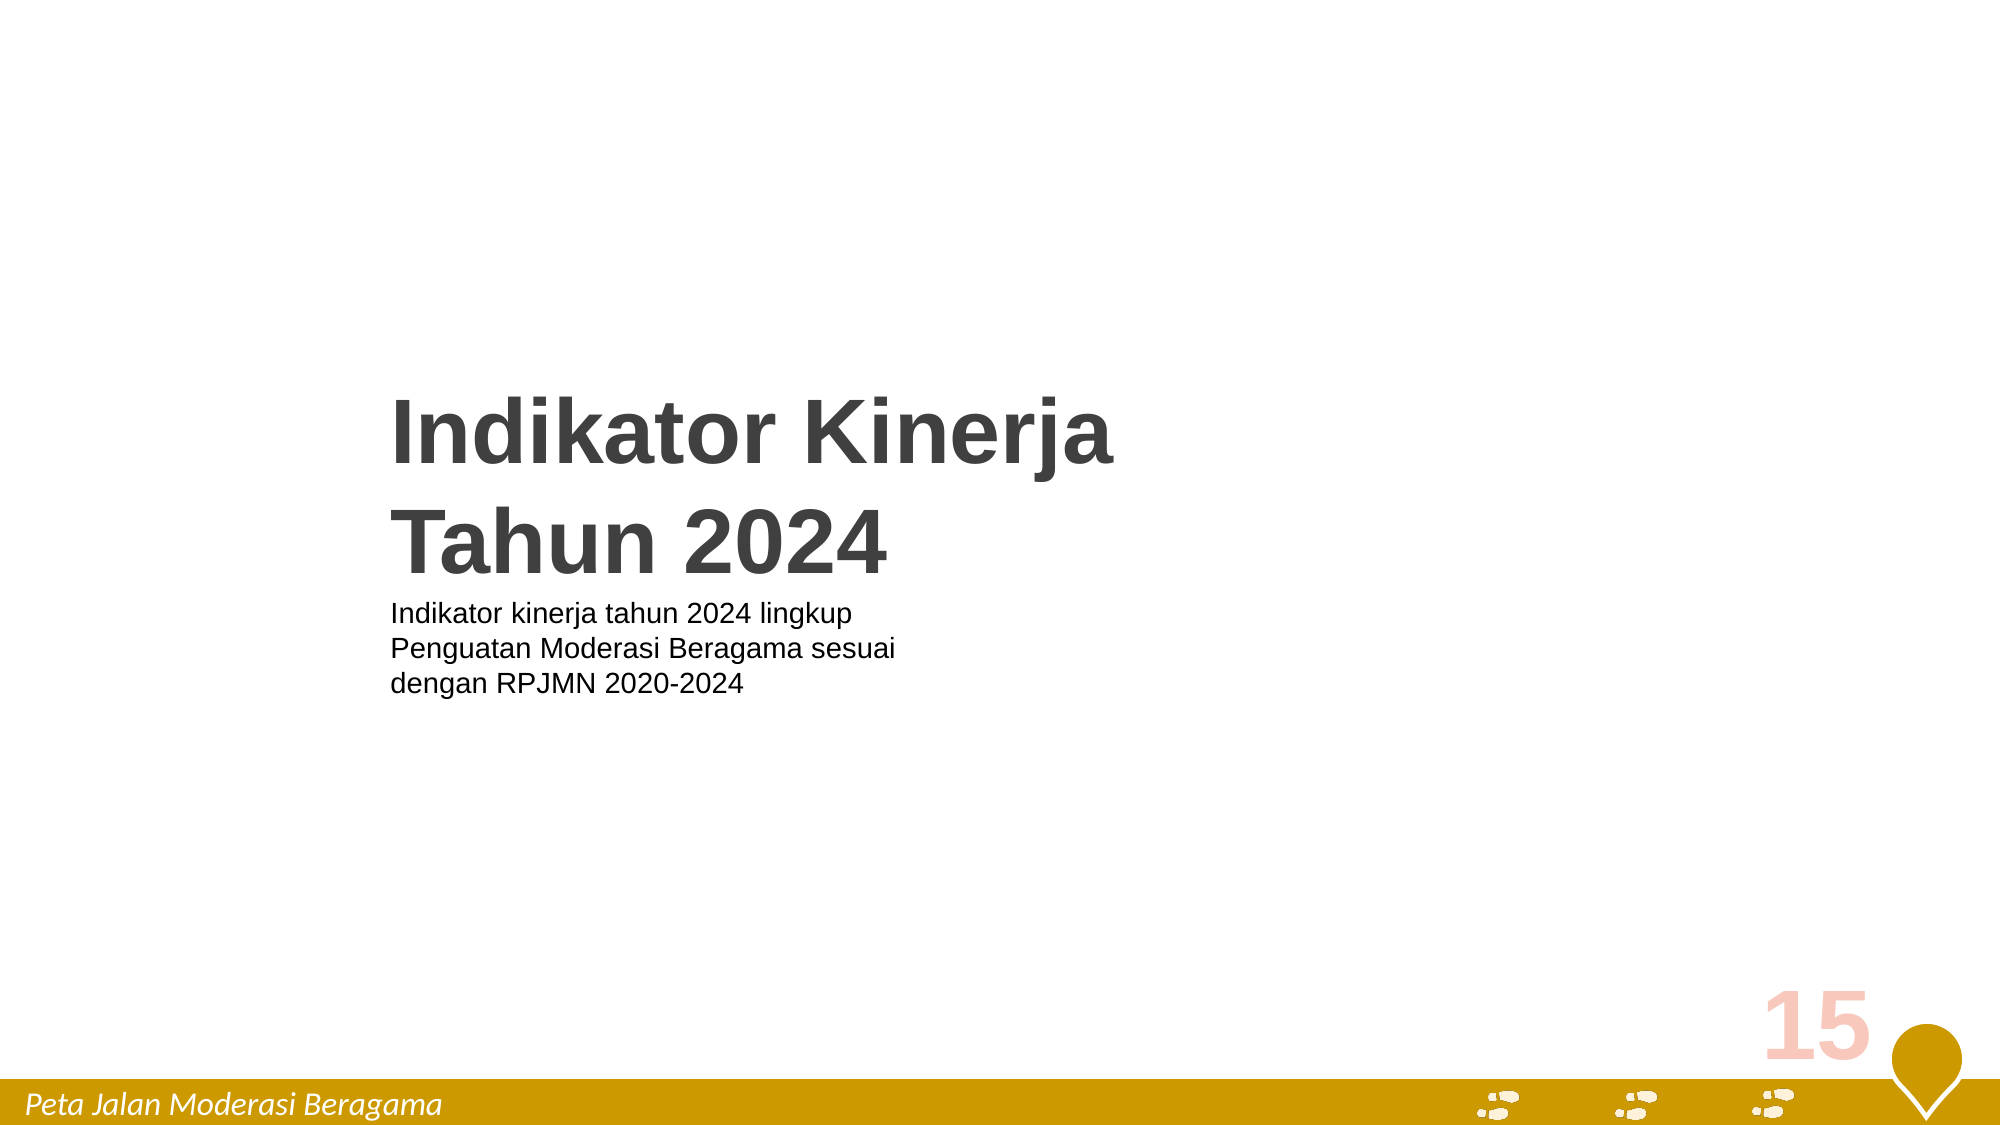

Indikator Kinerja Tahun 2024
Indikator kinerja tahun 2024 lingkup Penguatan Moderasi Beragama sesuai dengan RPJMN 2020-2024
15